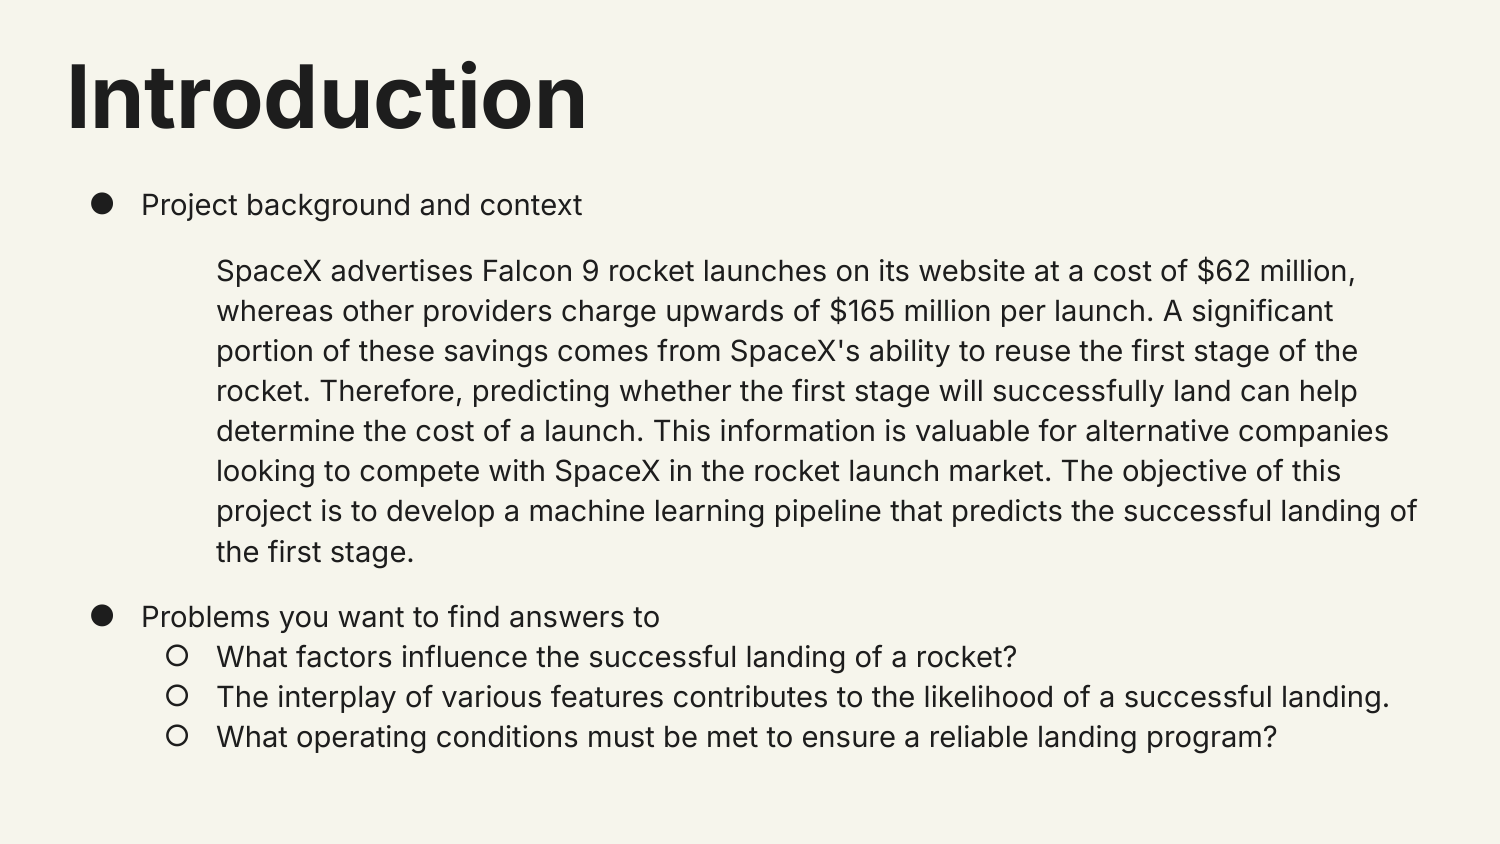

# Introduction
Project background and context
SpaceX advertises Falcon 9 rocket launches on its website at a cost of $62 million, whereas other providers charge upwards of $165 million per launch. A significant portion of these savings comes from SpaceX's ability to reuse the first stage of the rocket. Therefore, predicting whether the first stage will successfully land can help determine the cost of a launch. This information is valuable for alternative companies looking to compete with SpaceX in the rocket launch market. The objective of this project is to develop a machine learning pipeline that predicts the successful landing of the first stage.
Problems you want to find answers to
What factors influence the successful landing of a rocket?
The interplay of various features contributes to the likelihood of a successful landing.
What operating conditions must be met to ensure a reliable landing program?